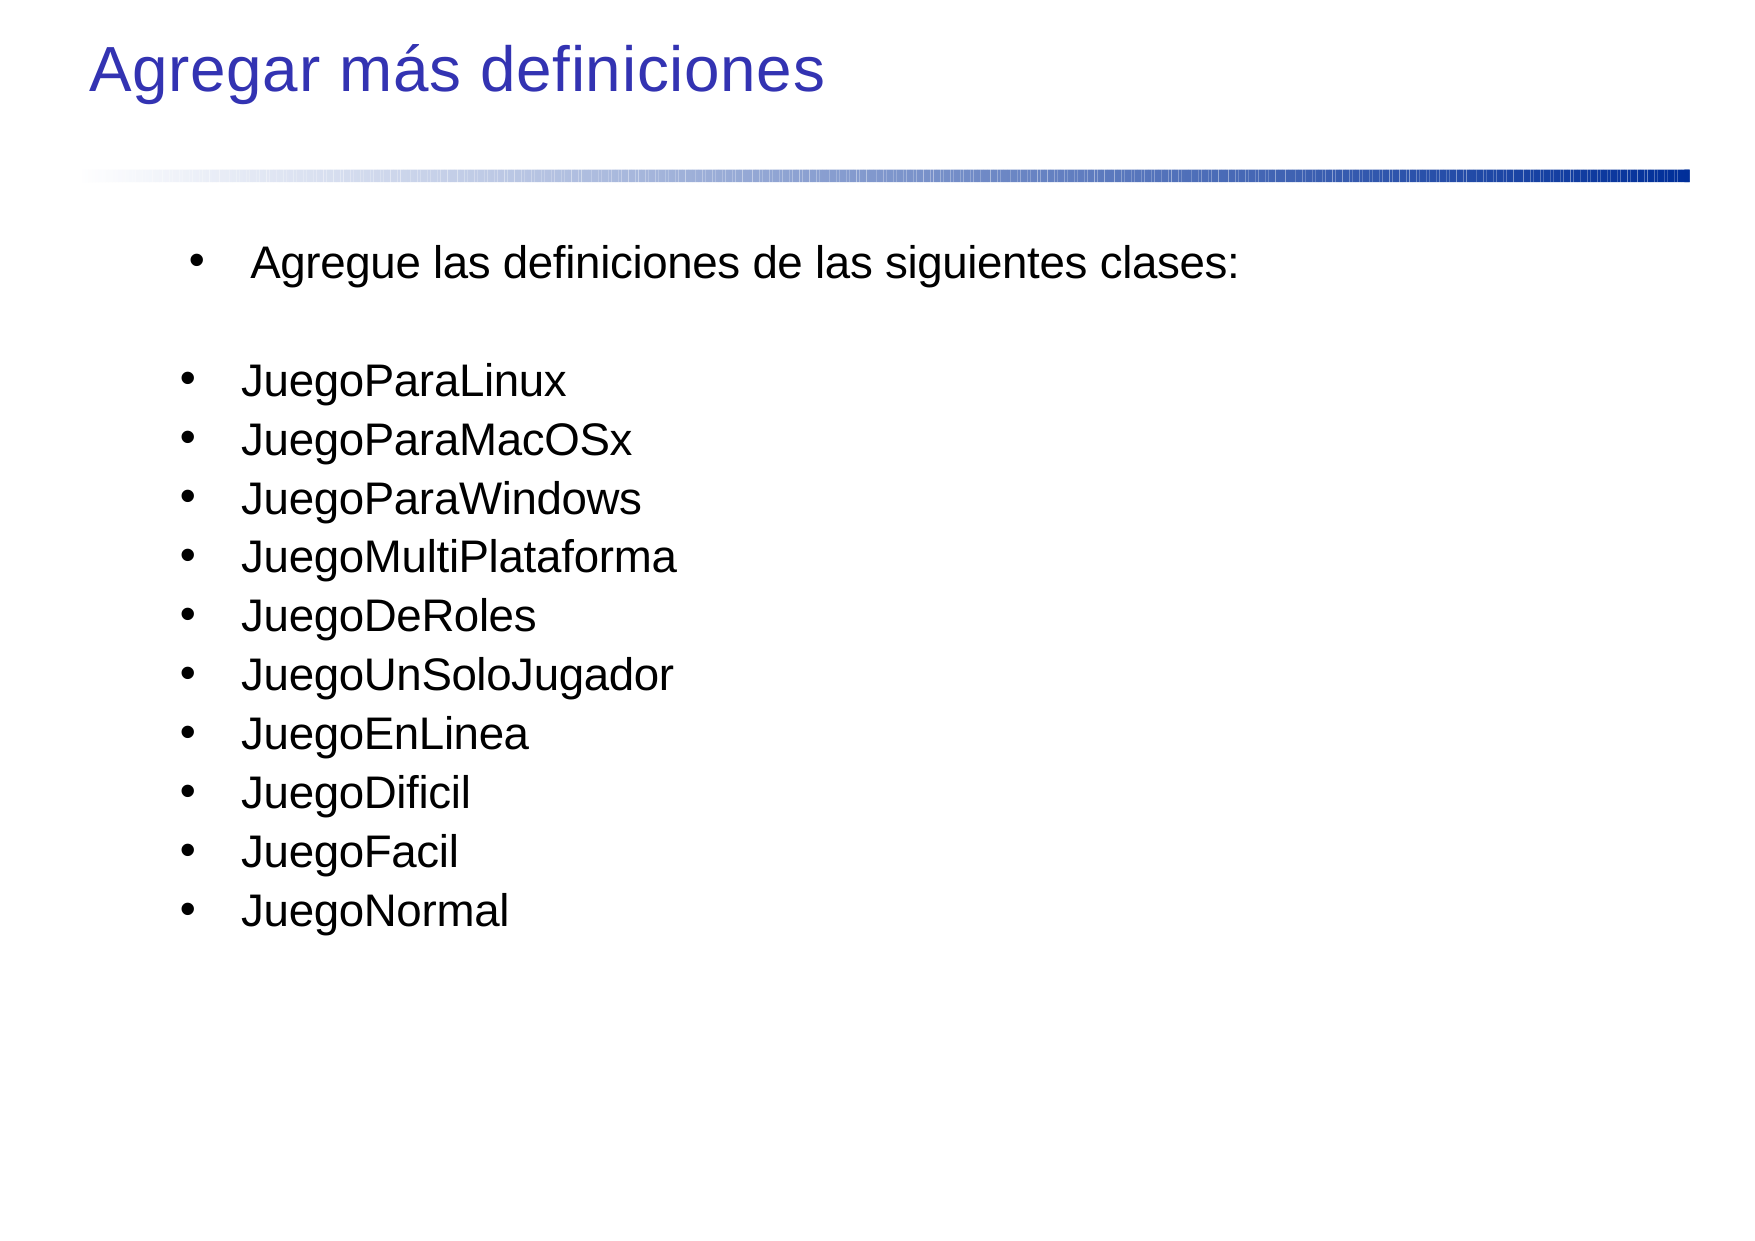

# Agregar más definiciones
Agregue las definiciones de las siguientes clases:

JuegoParaLinux
JuegoParaMacOSx
JuegoParaWindows
JuegoMultiPlataforma
JuegoDeRoles
JuegoUnSoloJugador
JuegoEnLinea
JuegoDificil
JuegoFacil
JuegoNormal